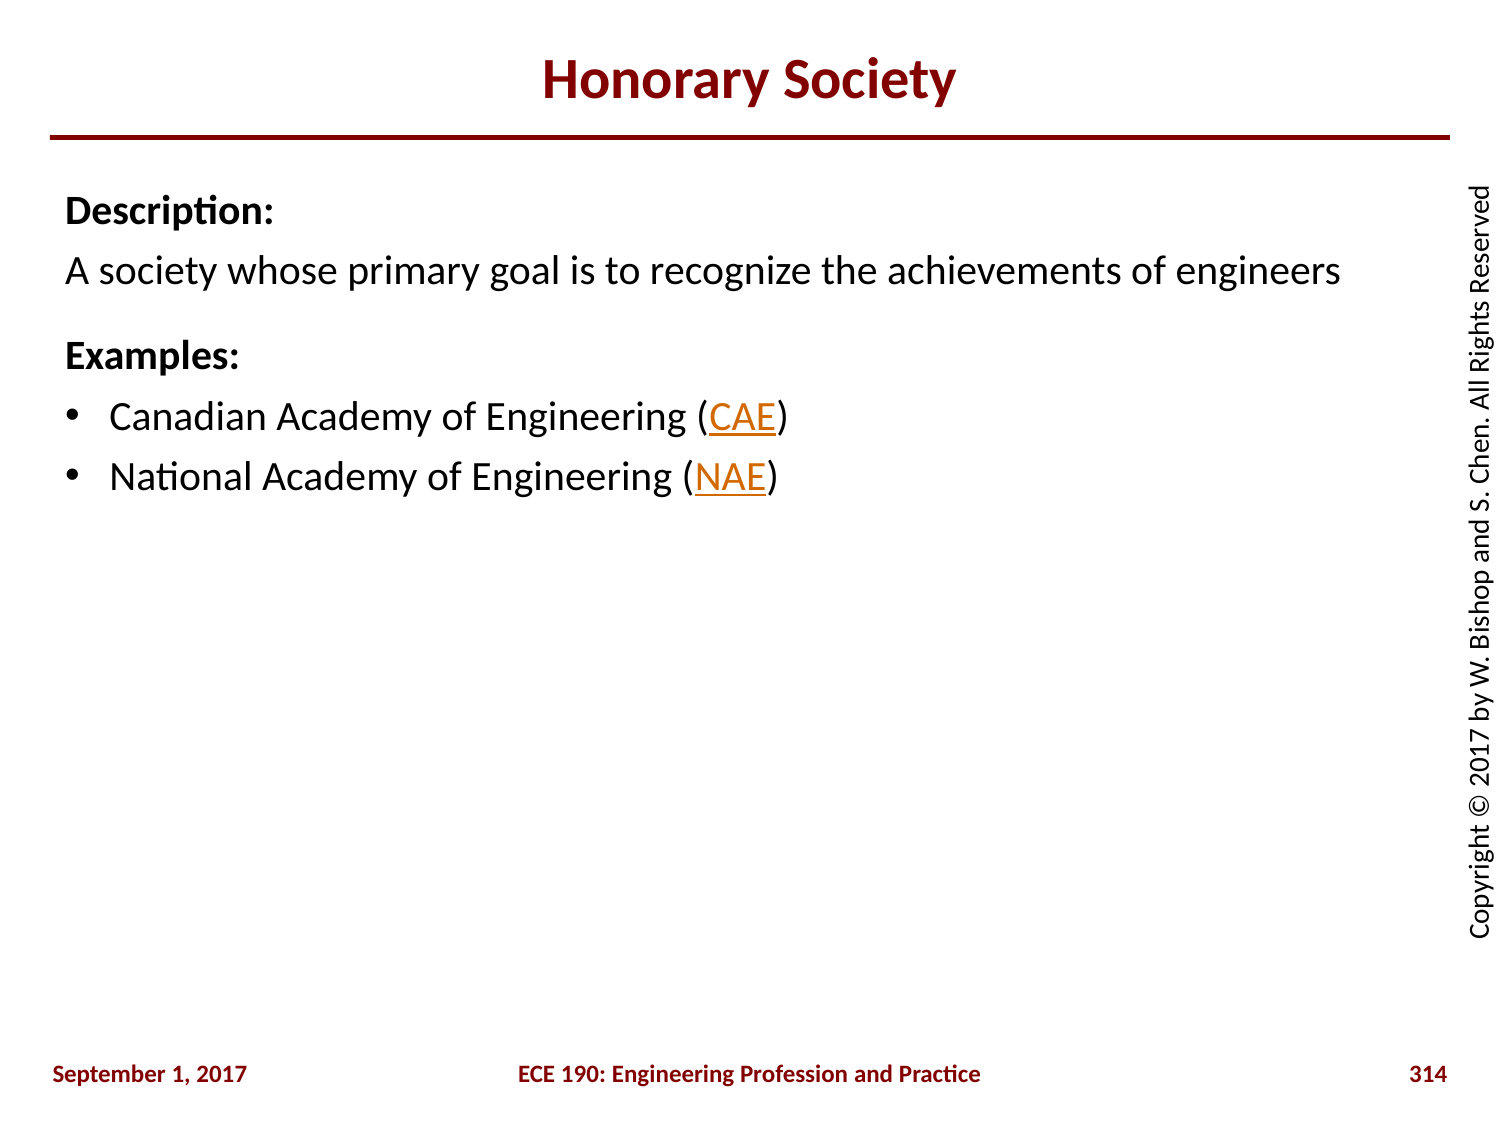

# Honorary Society
Description:
A society whose primary goal is to recognize the achievements of engineers
Examples:
Canadian Academy of Engineering (CAE)
National Academy of Engineering (NAE)
September 1, 2017
ECE 190: Engineering Profession and Practice
314